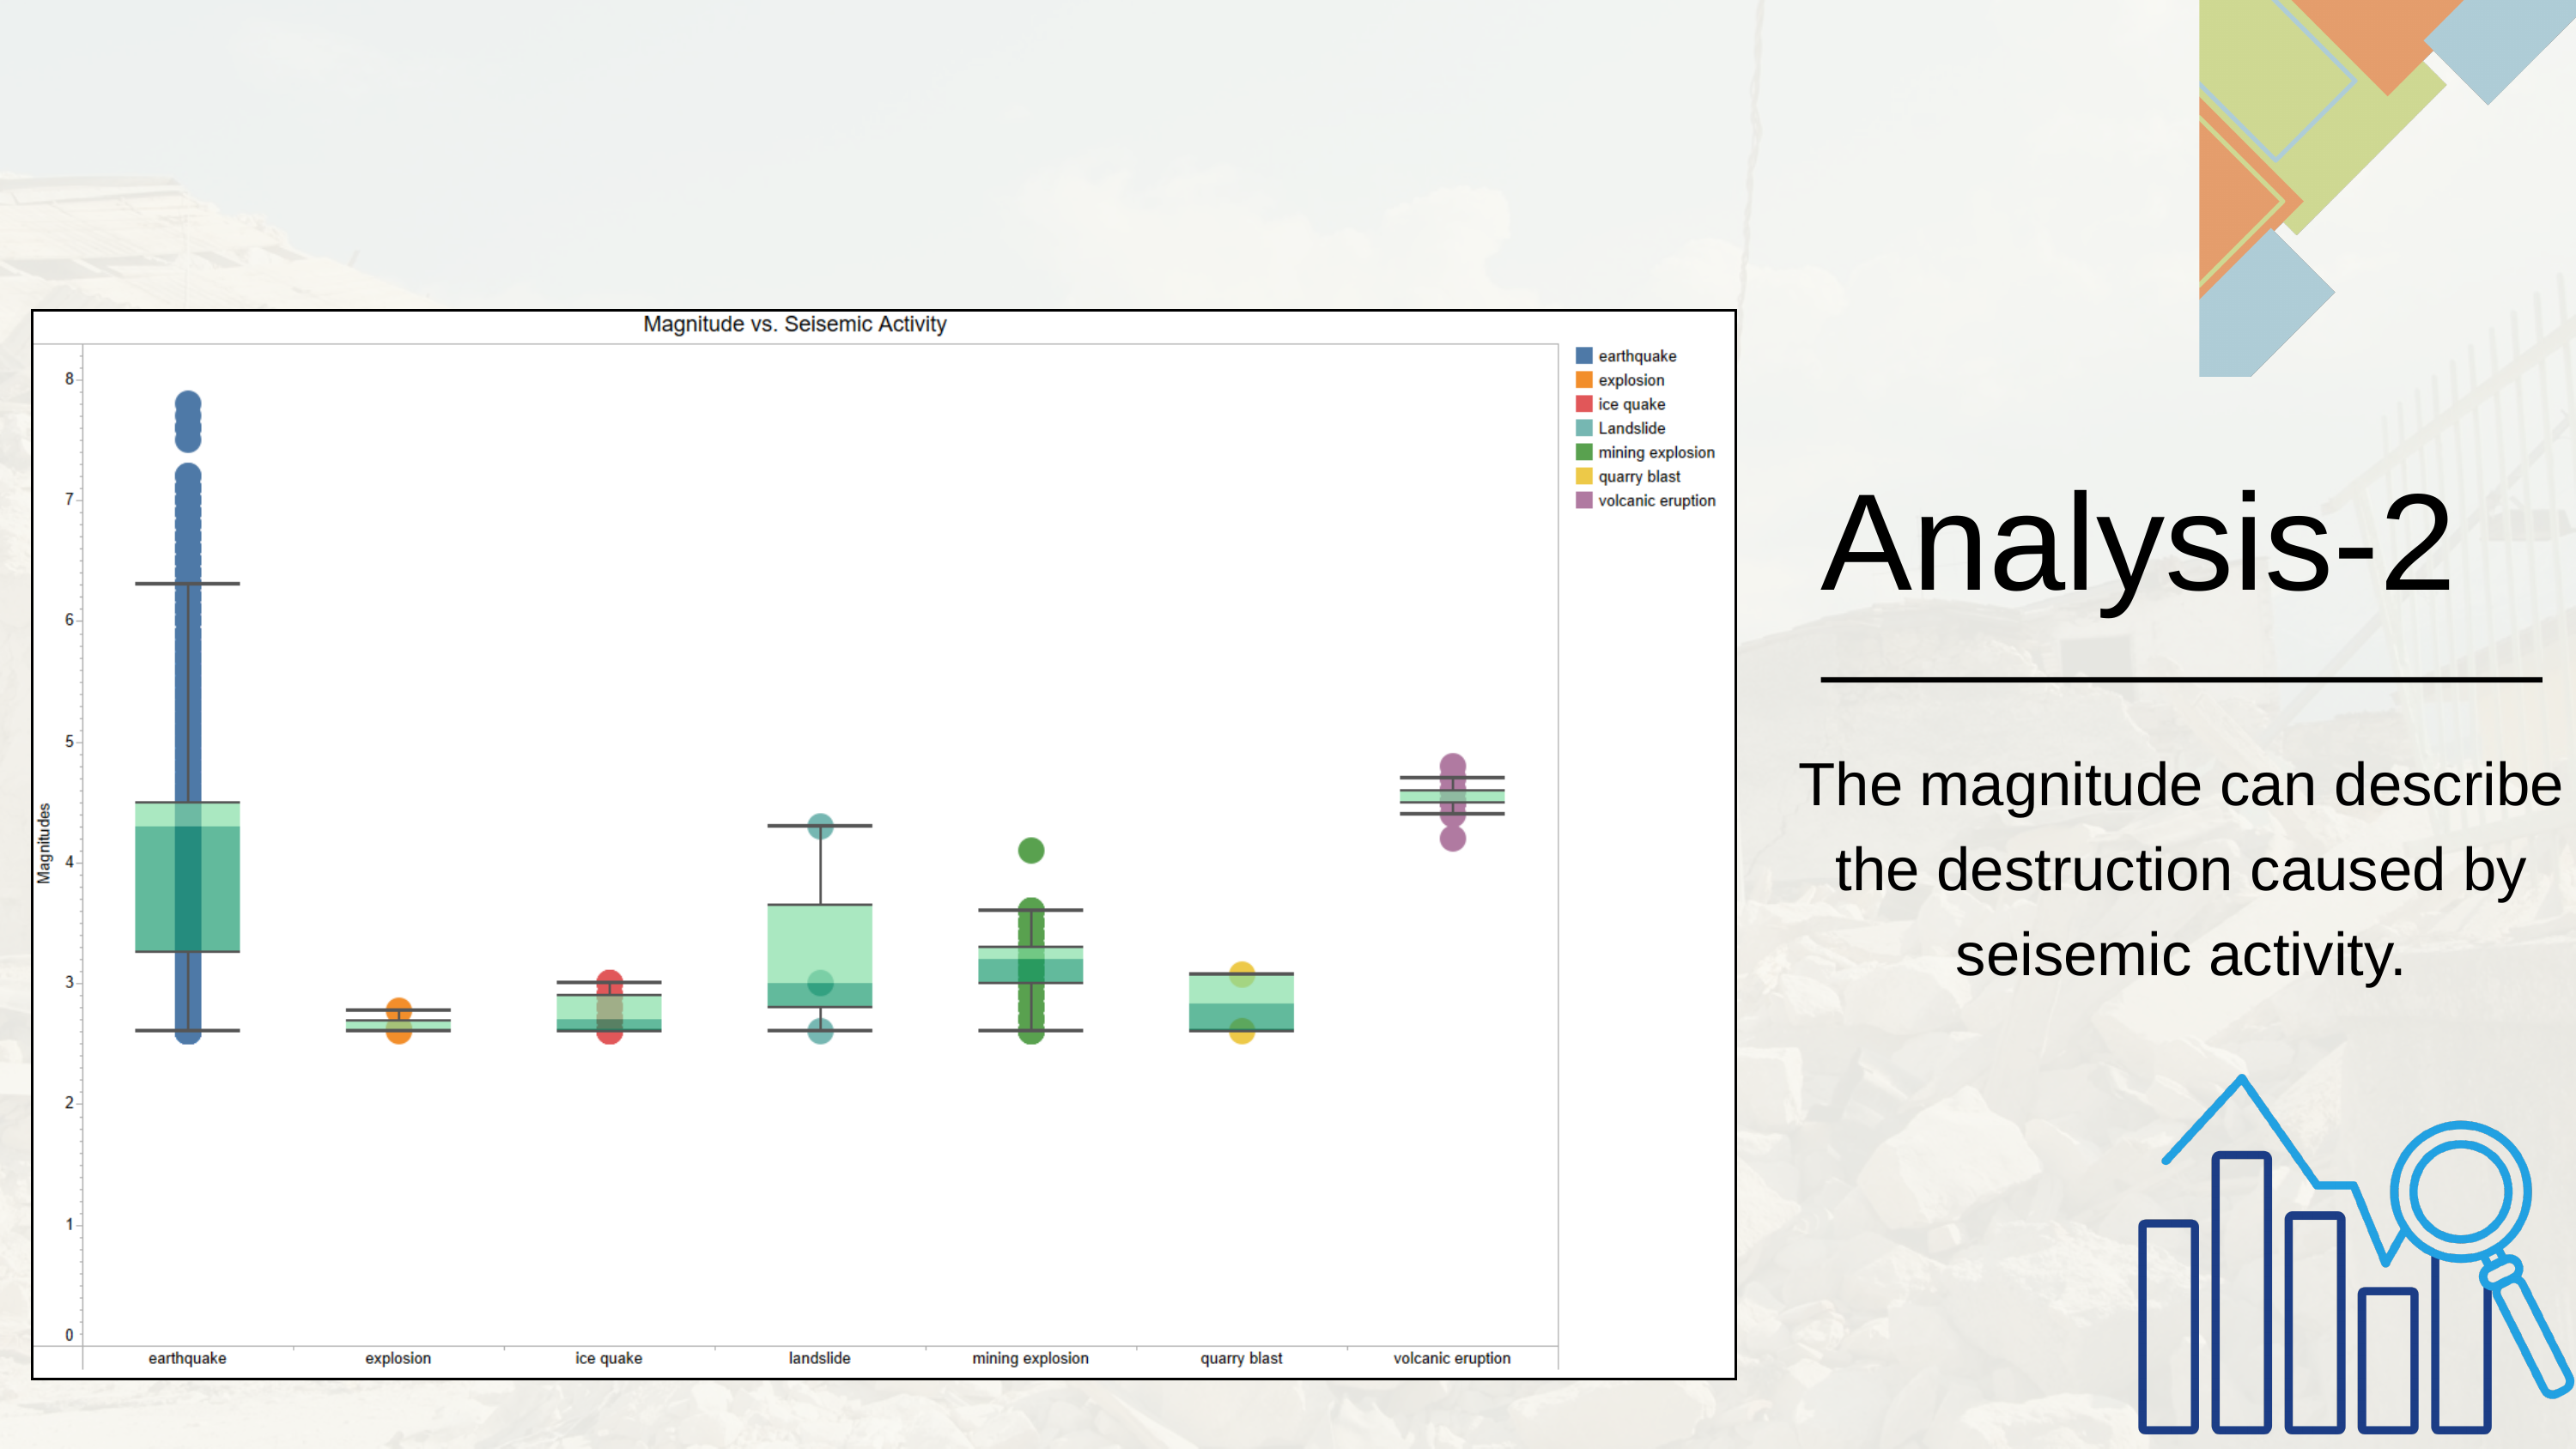

Analysis-2

The magnitude can describe the destruction caused by seisemic activity.